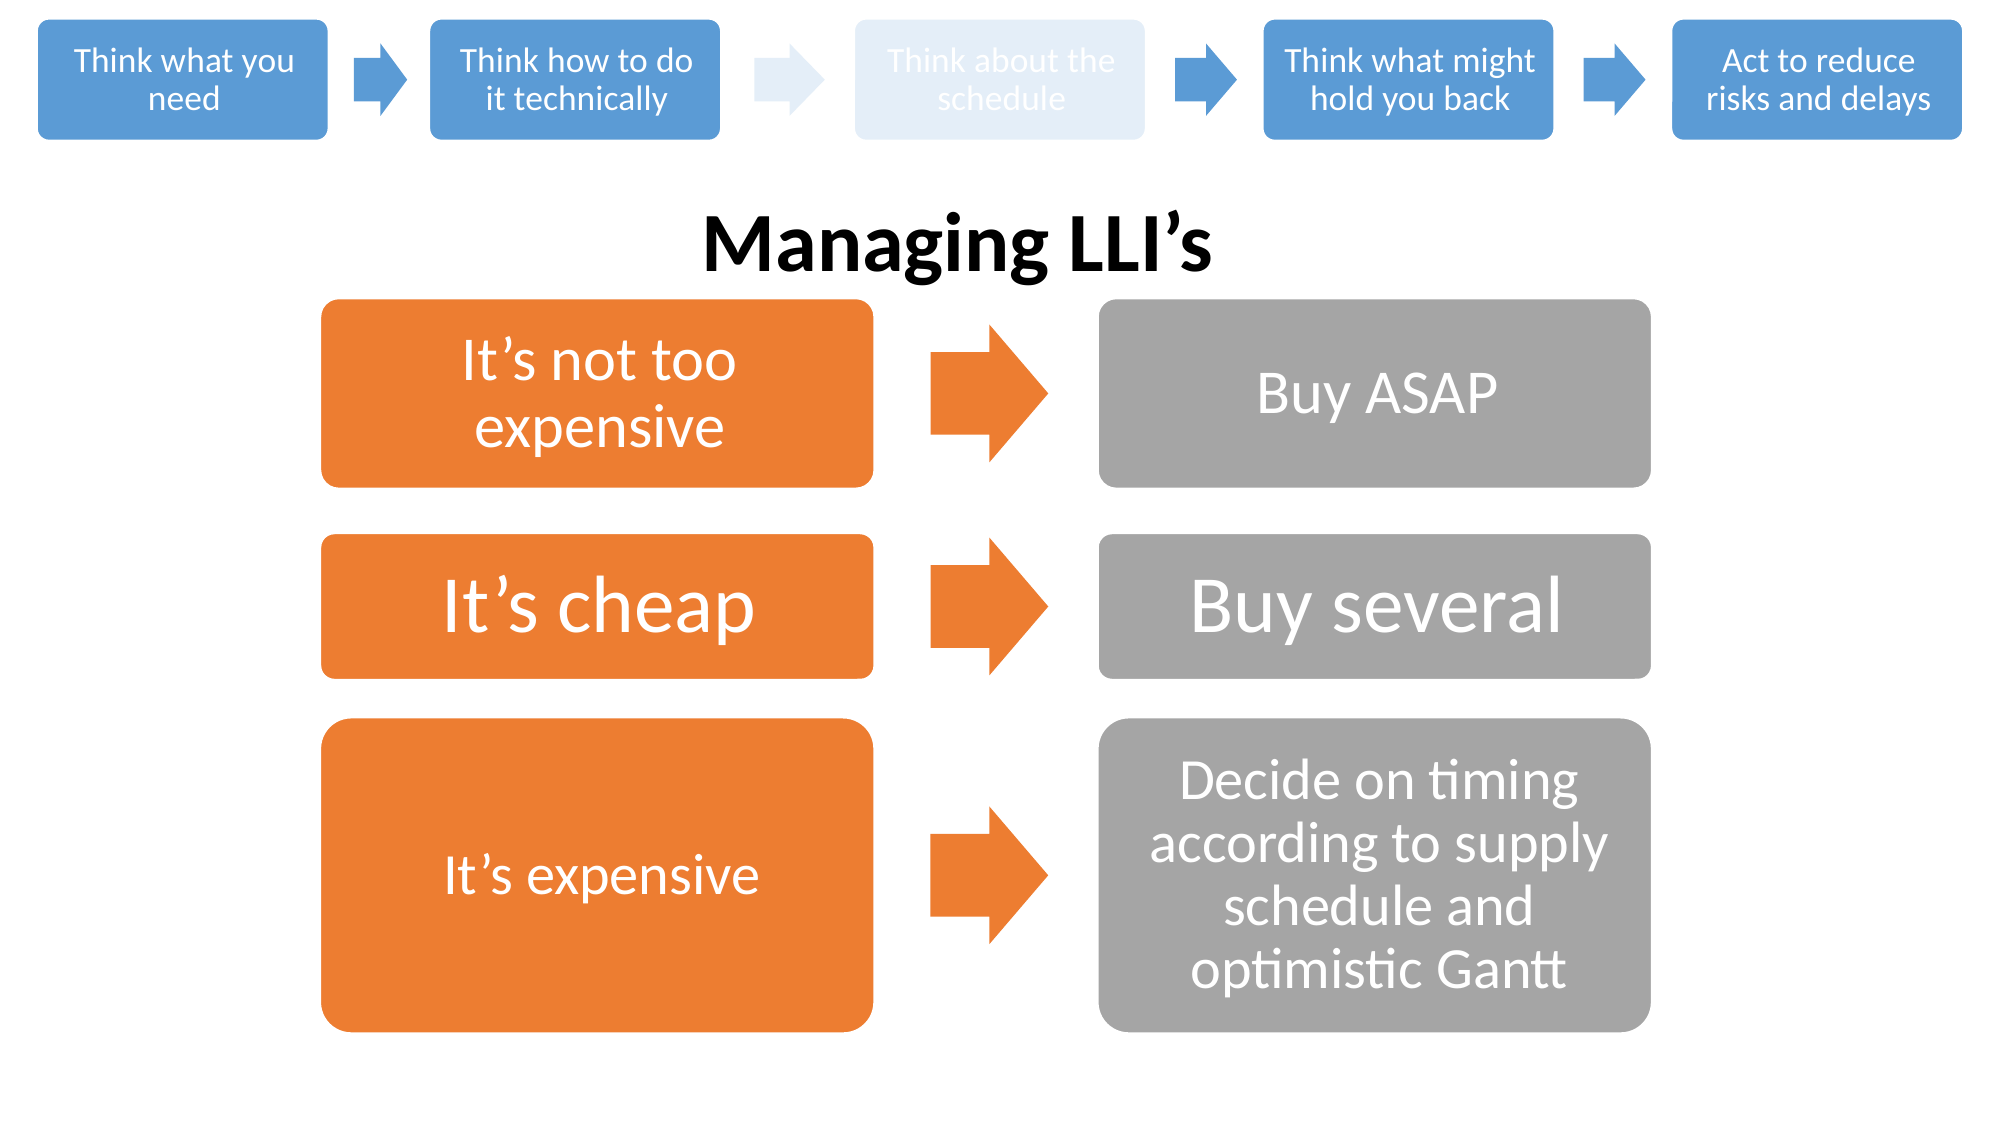

Think what you need

Think how to do it technically

Think about the schedule

Think what might hold you back

Act to reduce risks and delays
Managing LLI’s

It’s not too expensive

Buy ASAP
It’s cheap

Buy several
It’s expensive

Decide on timing according to supply schedule and optimistic Gantt